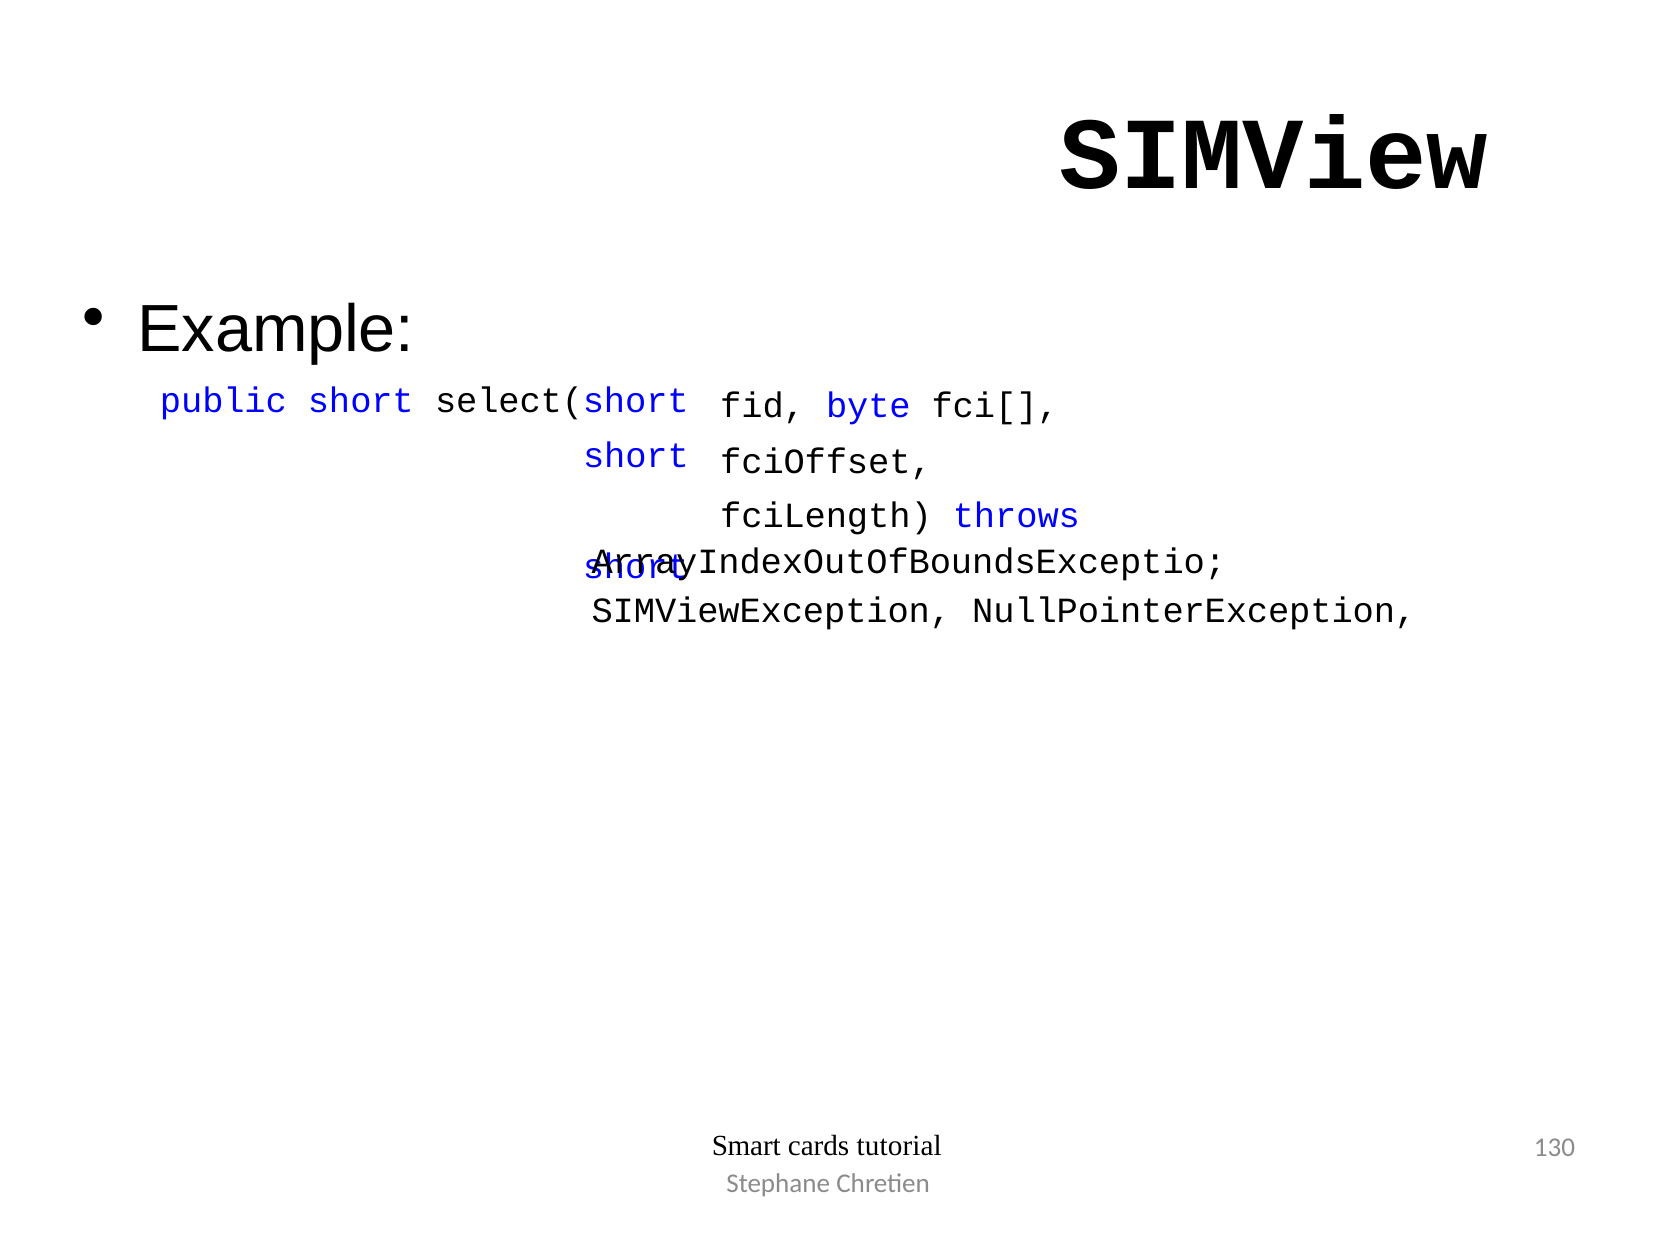

# SIMView
Example:
public short select(short
short  short
fid, byte fci[],  fciOffset,
fciLength) throws
ArrayIndexOutOfBoundsExceptio;  SIMViewException, NullPointerException,

130
Smart cards tutorial
Stephane Chretien